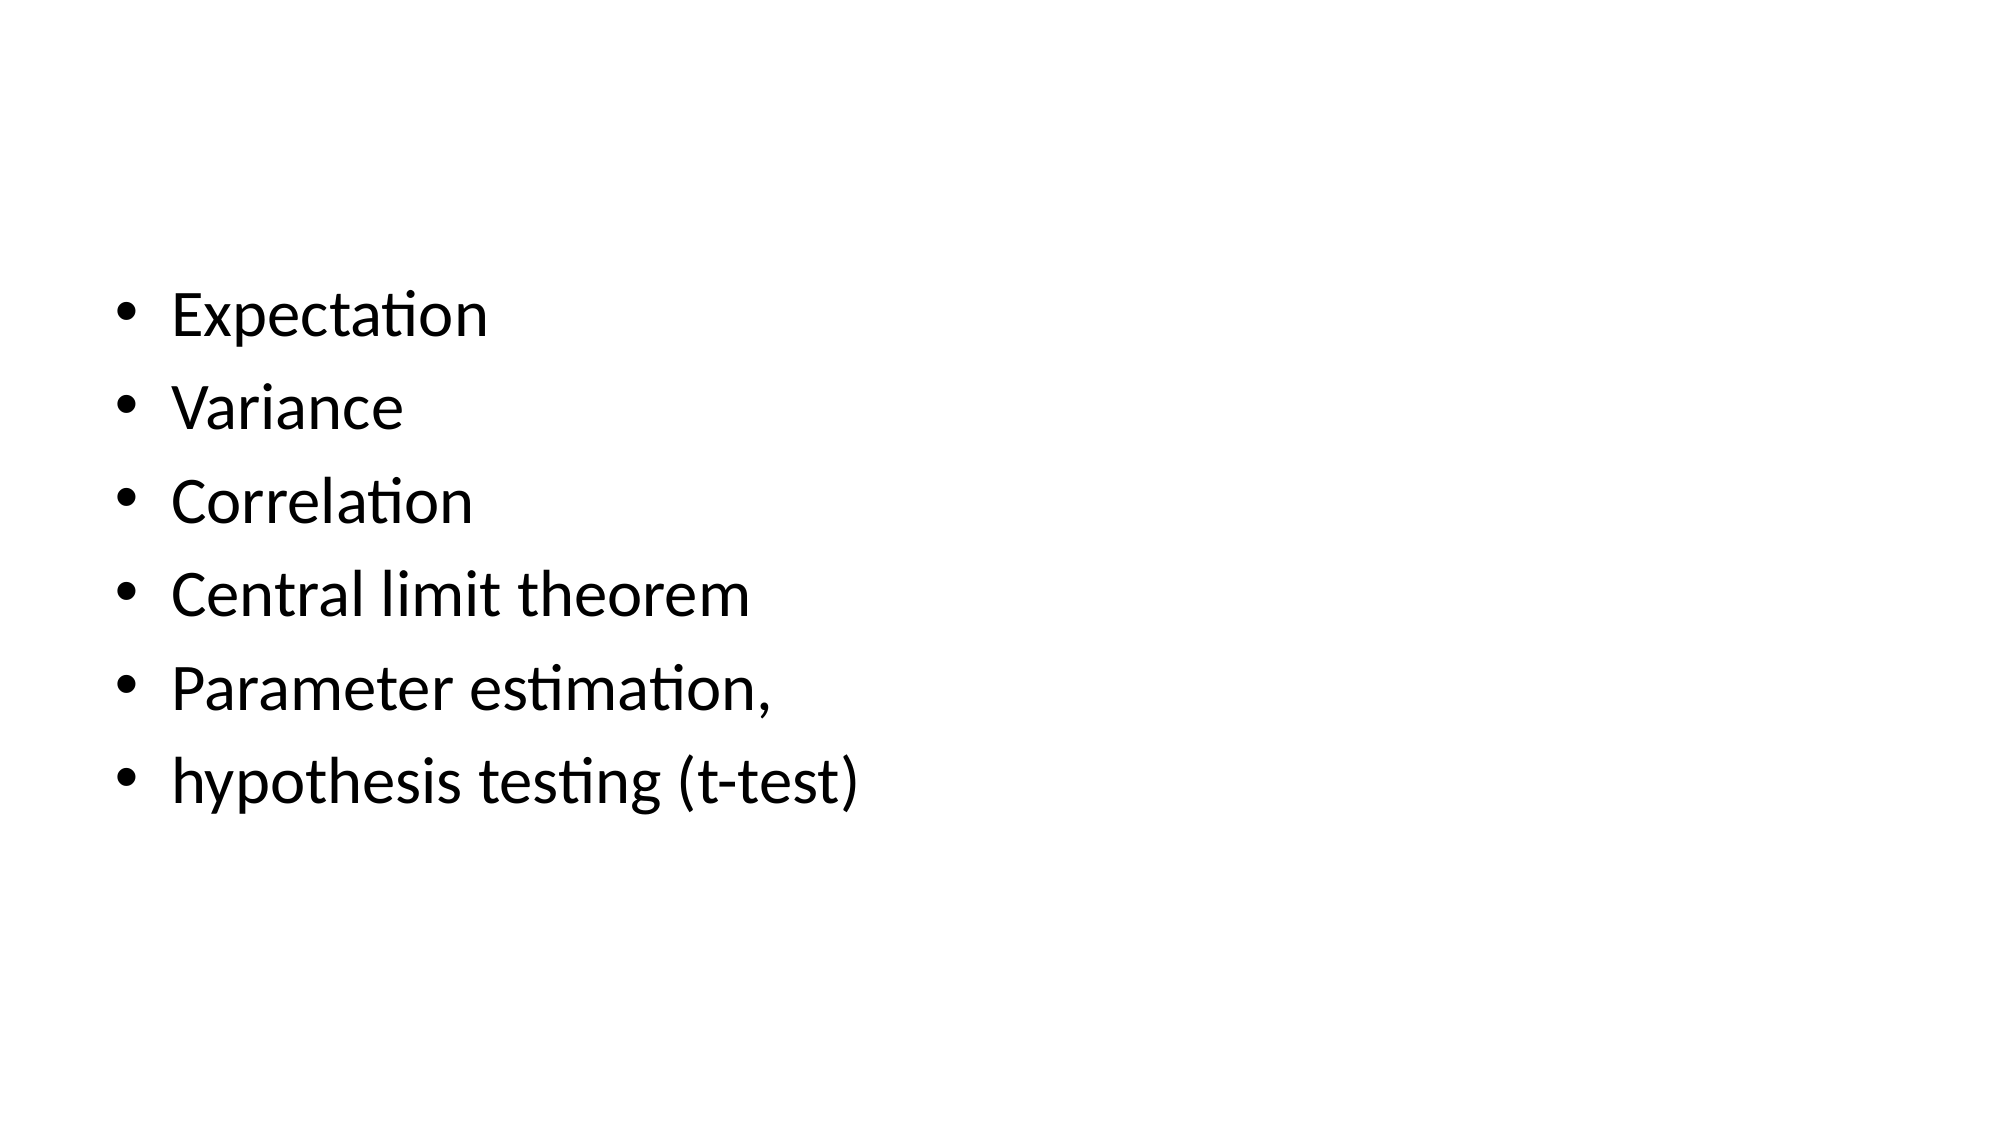

#
Expectation
Variance
Correlation
Central limit theorem
Parameter estimation,
hypothesis testing (t-test)